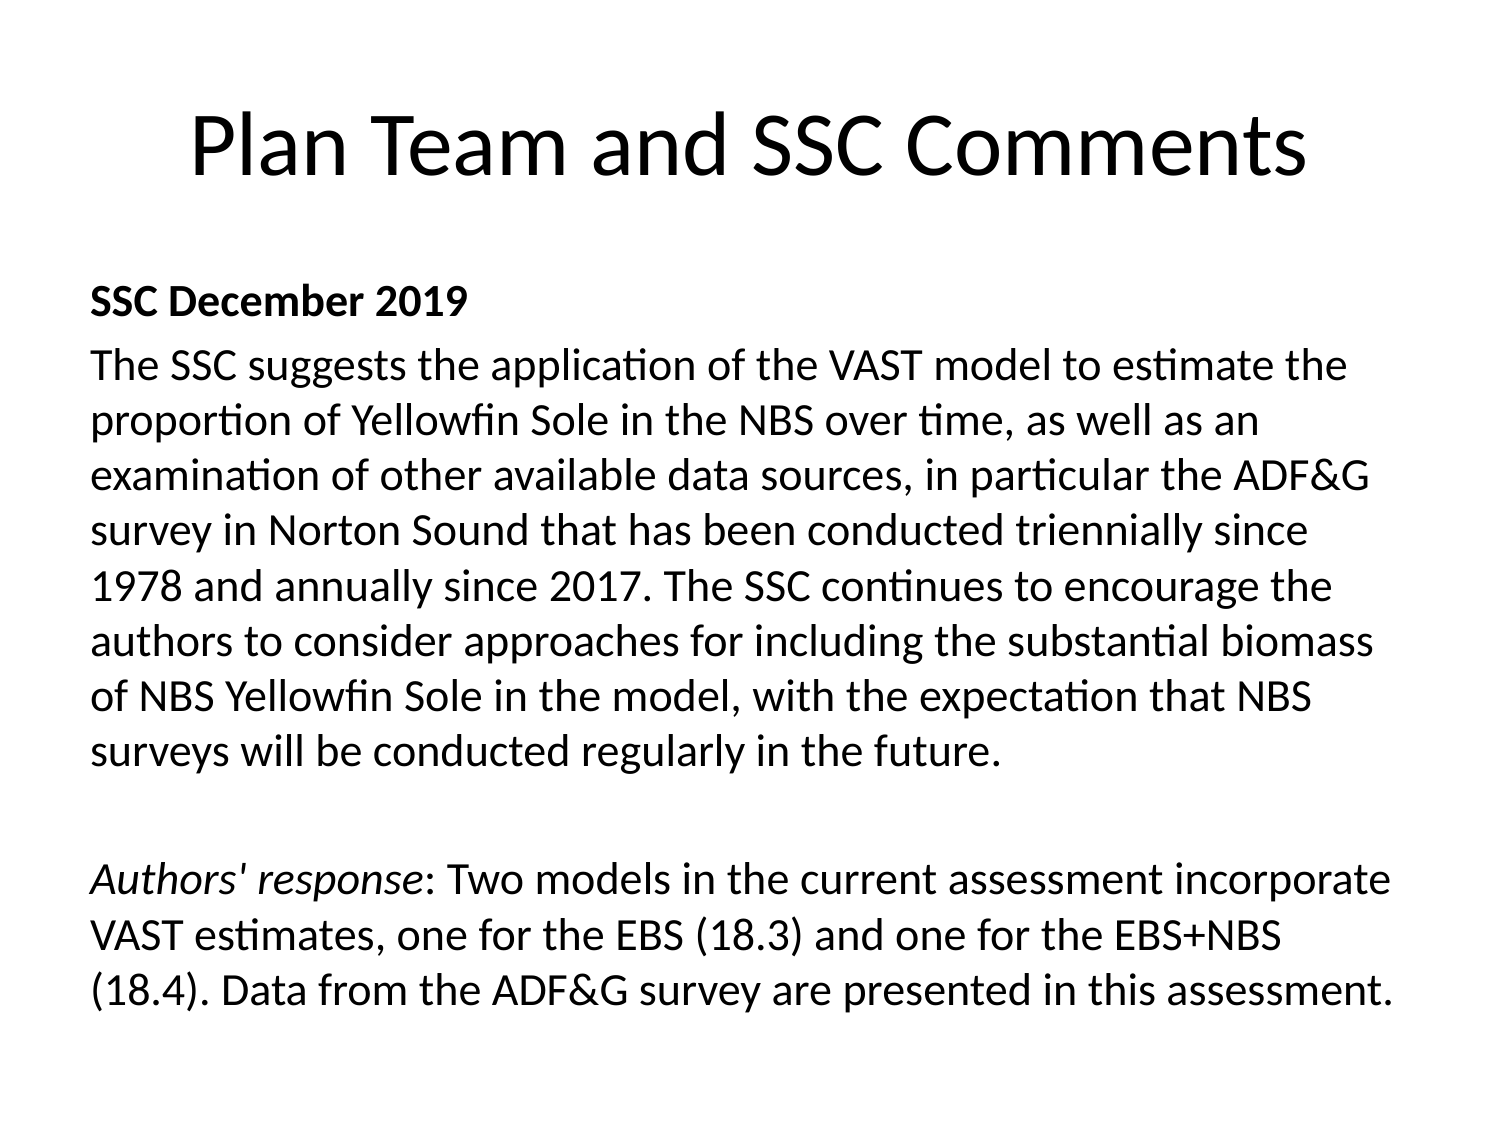

# Plan Team and SSC Comments
SSC December 2019
The SSC suggests the application of the VAST model to estimate the proportion of Yellowfin Sole in the NBS over time, as well as an examination of other available data sources, in particular the ADF&G survey in Norton Sound that has been conducted triennially since 1978 and annually since 2017. The SSC continues to encourage the authors to consider approaches for including the substantial biomass of NBS Yellowfin Sole in the model, with the expectation that NBS surveys will be conducted regularly in the future.

Authors' response: Two models in the current assessment incorporate VAST estimates, one for the EBS (18.3) and one for the EBS+NBS (18.4). Data from the ADF&G survey are presented in this assessment.